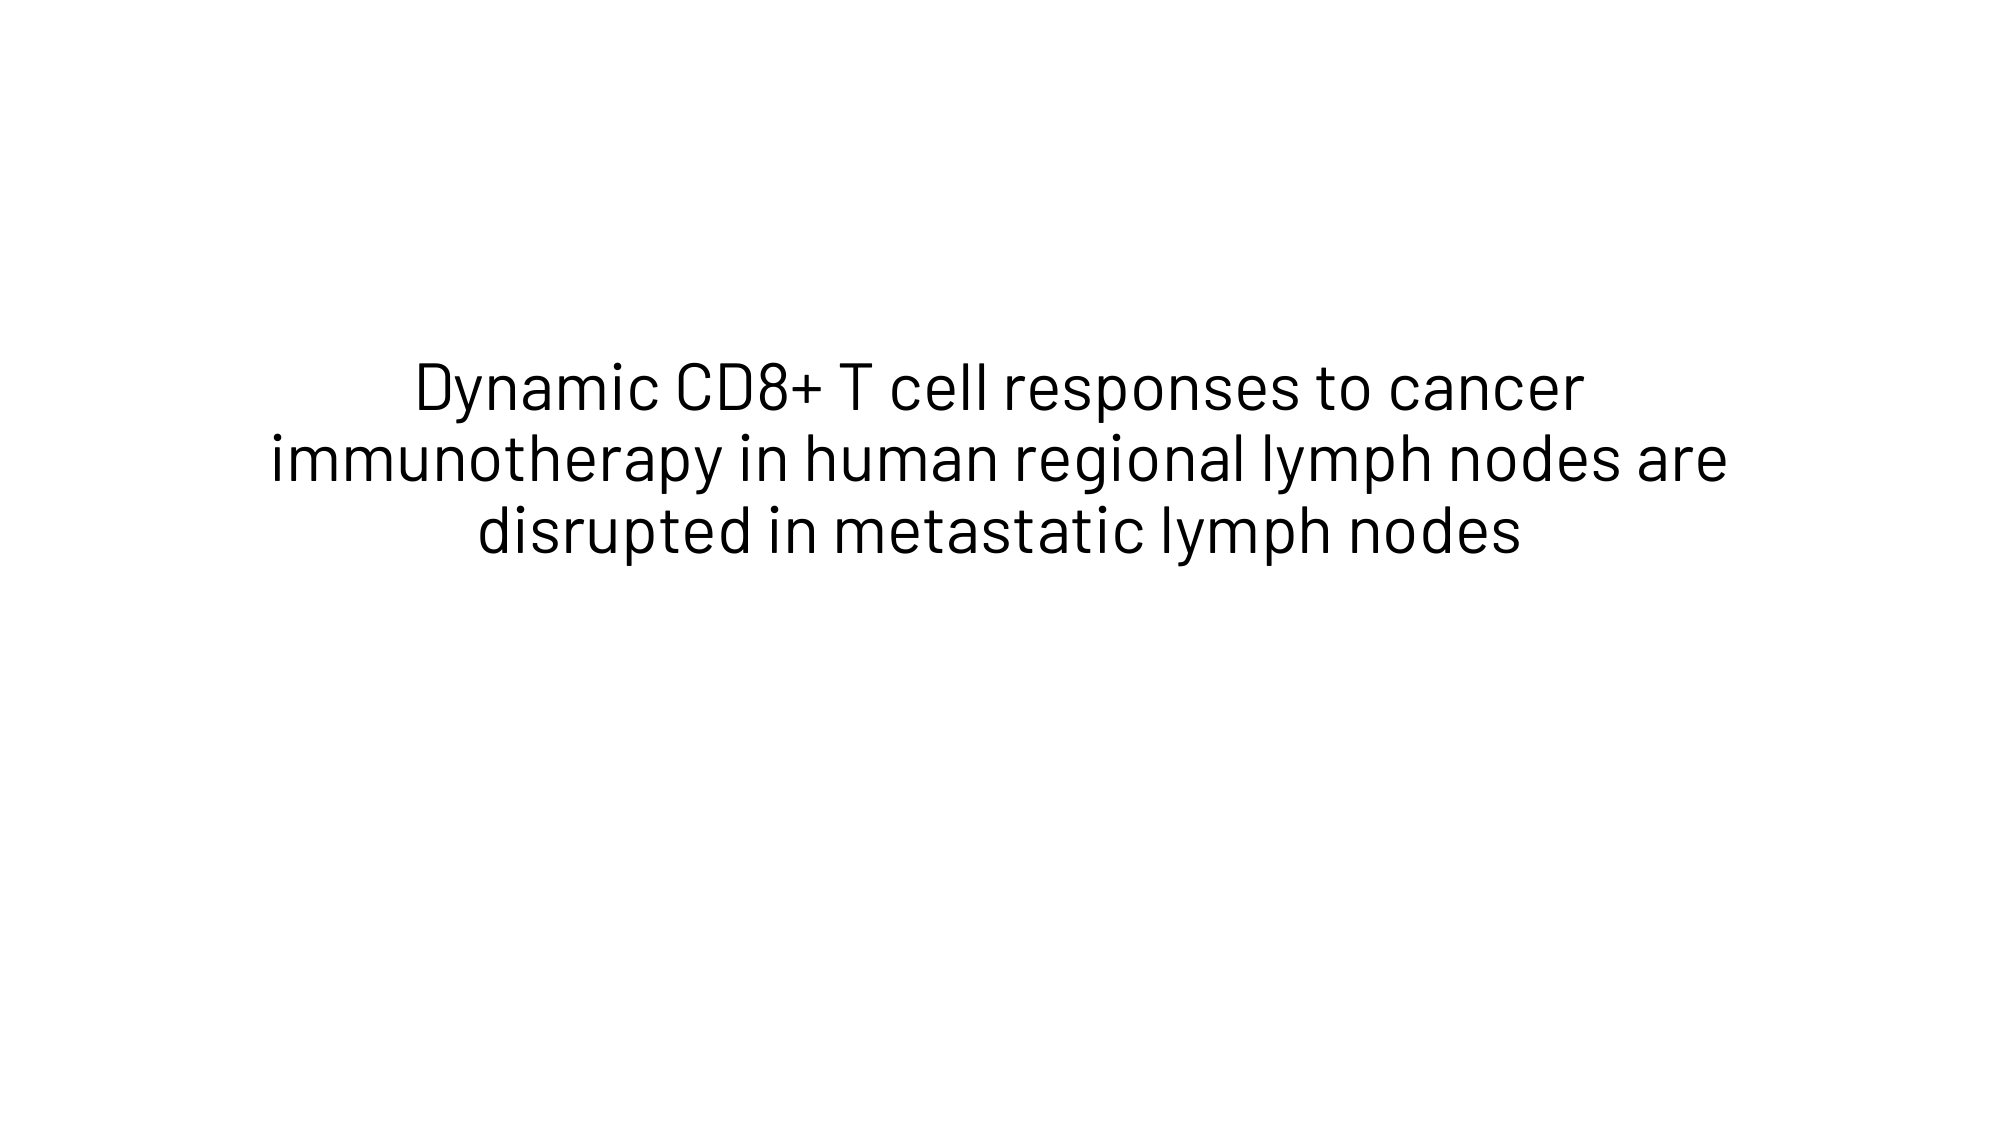

# Dynamic CD8+ T cell responses to cancer immunotherapy in human regional lymph nodes are disrupted in metastatic lymph nodes